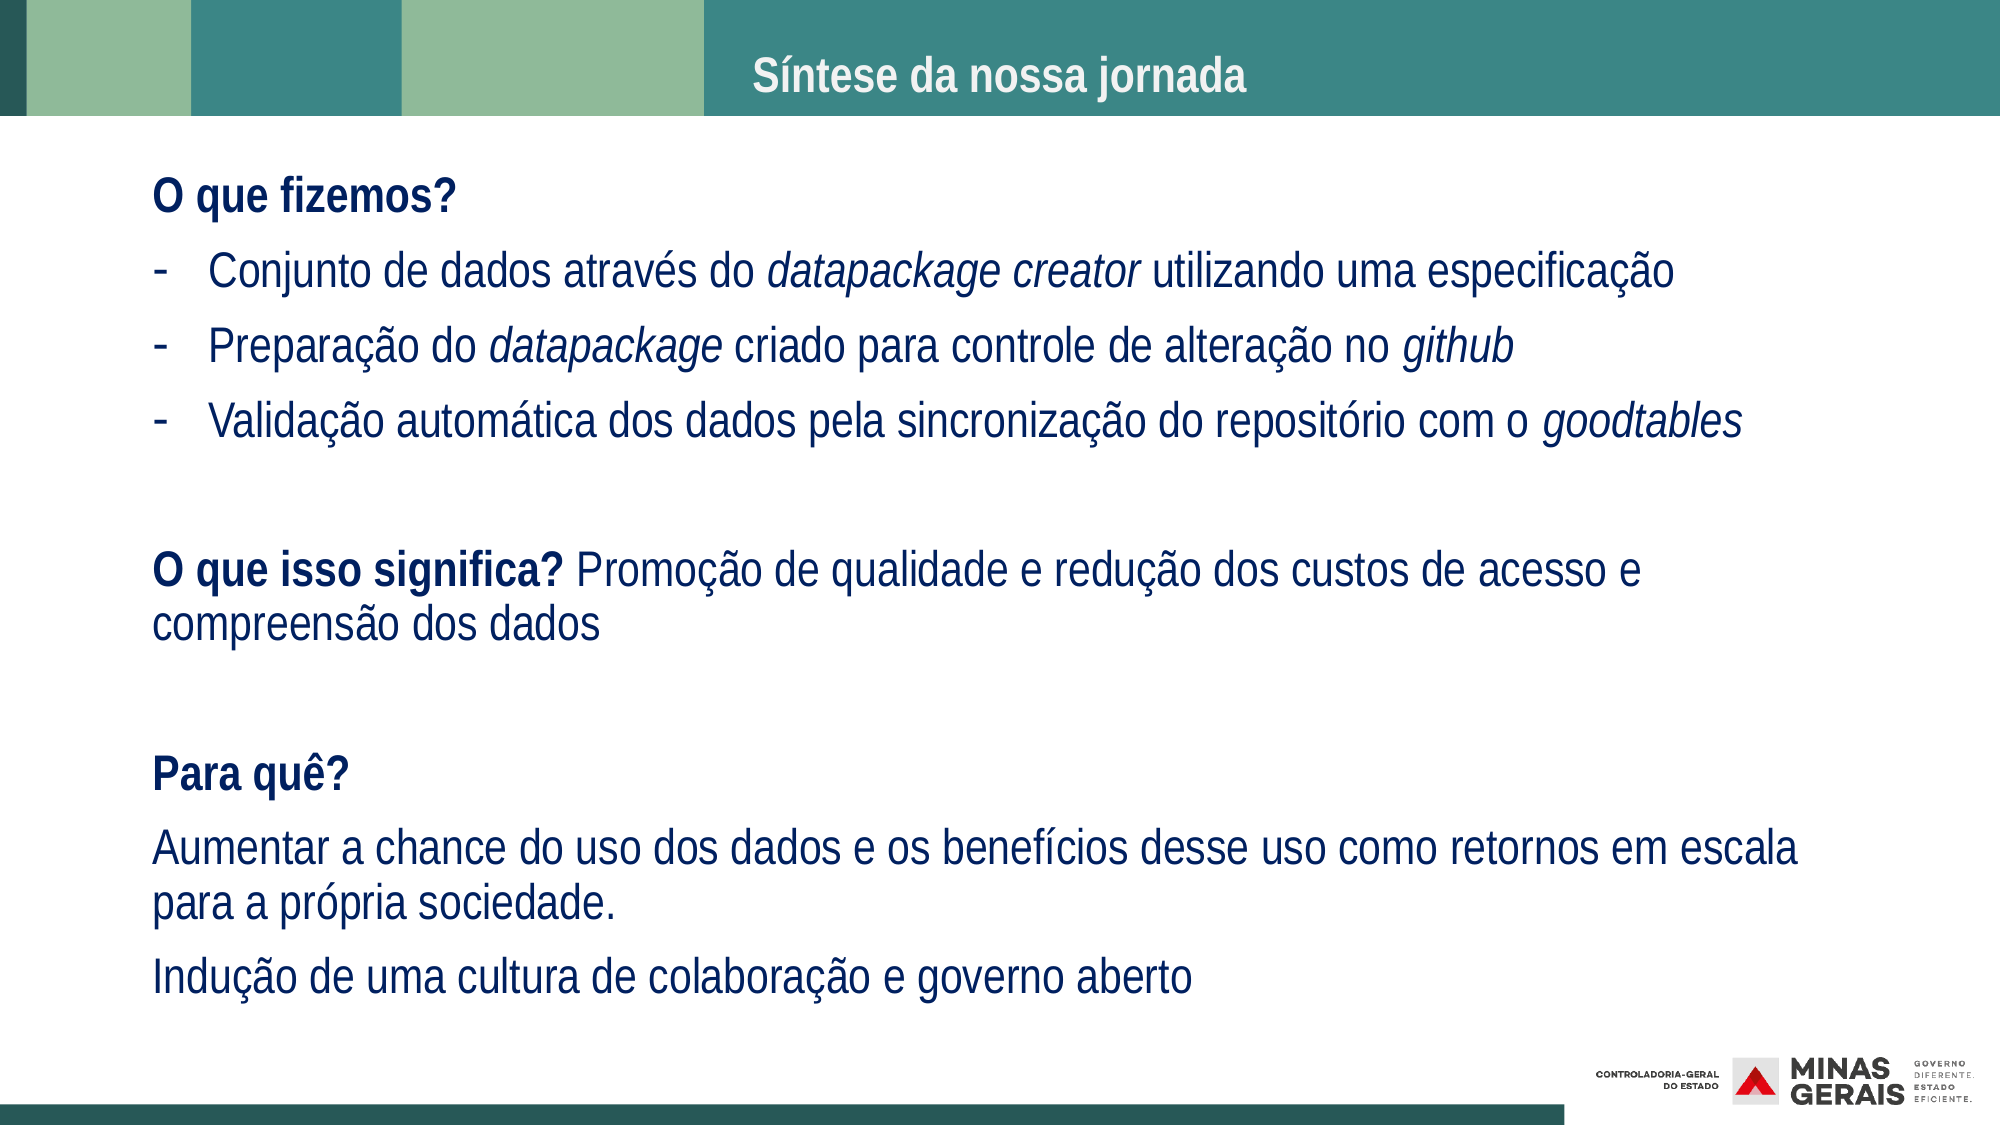

# Síntese da nossa jornada
O que fizemos?
Conjunto de dados através do datapackage creator utilizando uma especificação
Preparação do datapackage criado para controle de alteração no github
Validação automática dos dados pela sincronização do repositório com o goodtables

O que isso significa? Promoção de qualidade e redução dos custos de acesso e compreensão dos dados

Para quê?
Aumentar a chance do uso dos dados e os benefícios desse uso como retornos em escala para a própria sociedade.
Indução de uma cultura de colaboração e governo aberto